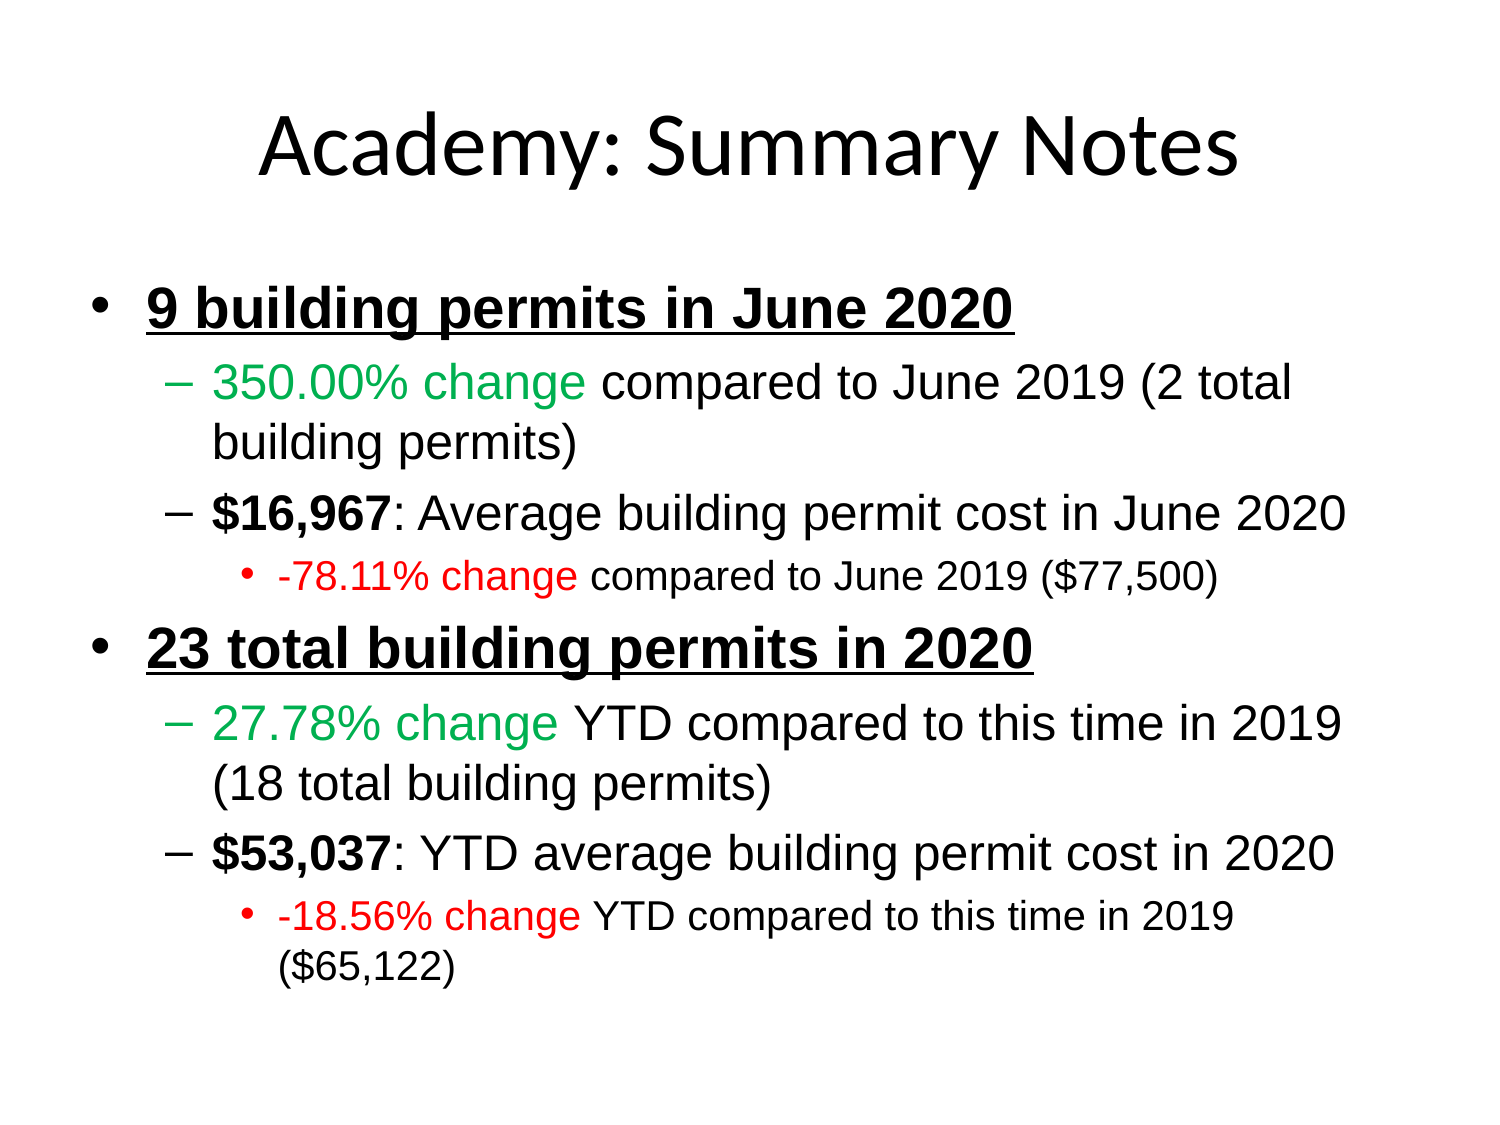

# Academy: Summary Notes
9 building permits in June 2020
350.00% change compared to June 2019 (2 total building permits)
$16,967: Average building permit cost in June 2020
-78.11% change compared to June 2019 ($77,500)
23 total building permits in 2020
27.78% change YTD compared to this time in 2019 (18 total building permits)
$53,037: YTD average building permit cost in 2020
-18.56% change YTD compared to this time in 2019 ($65,122)